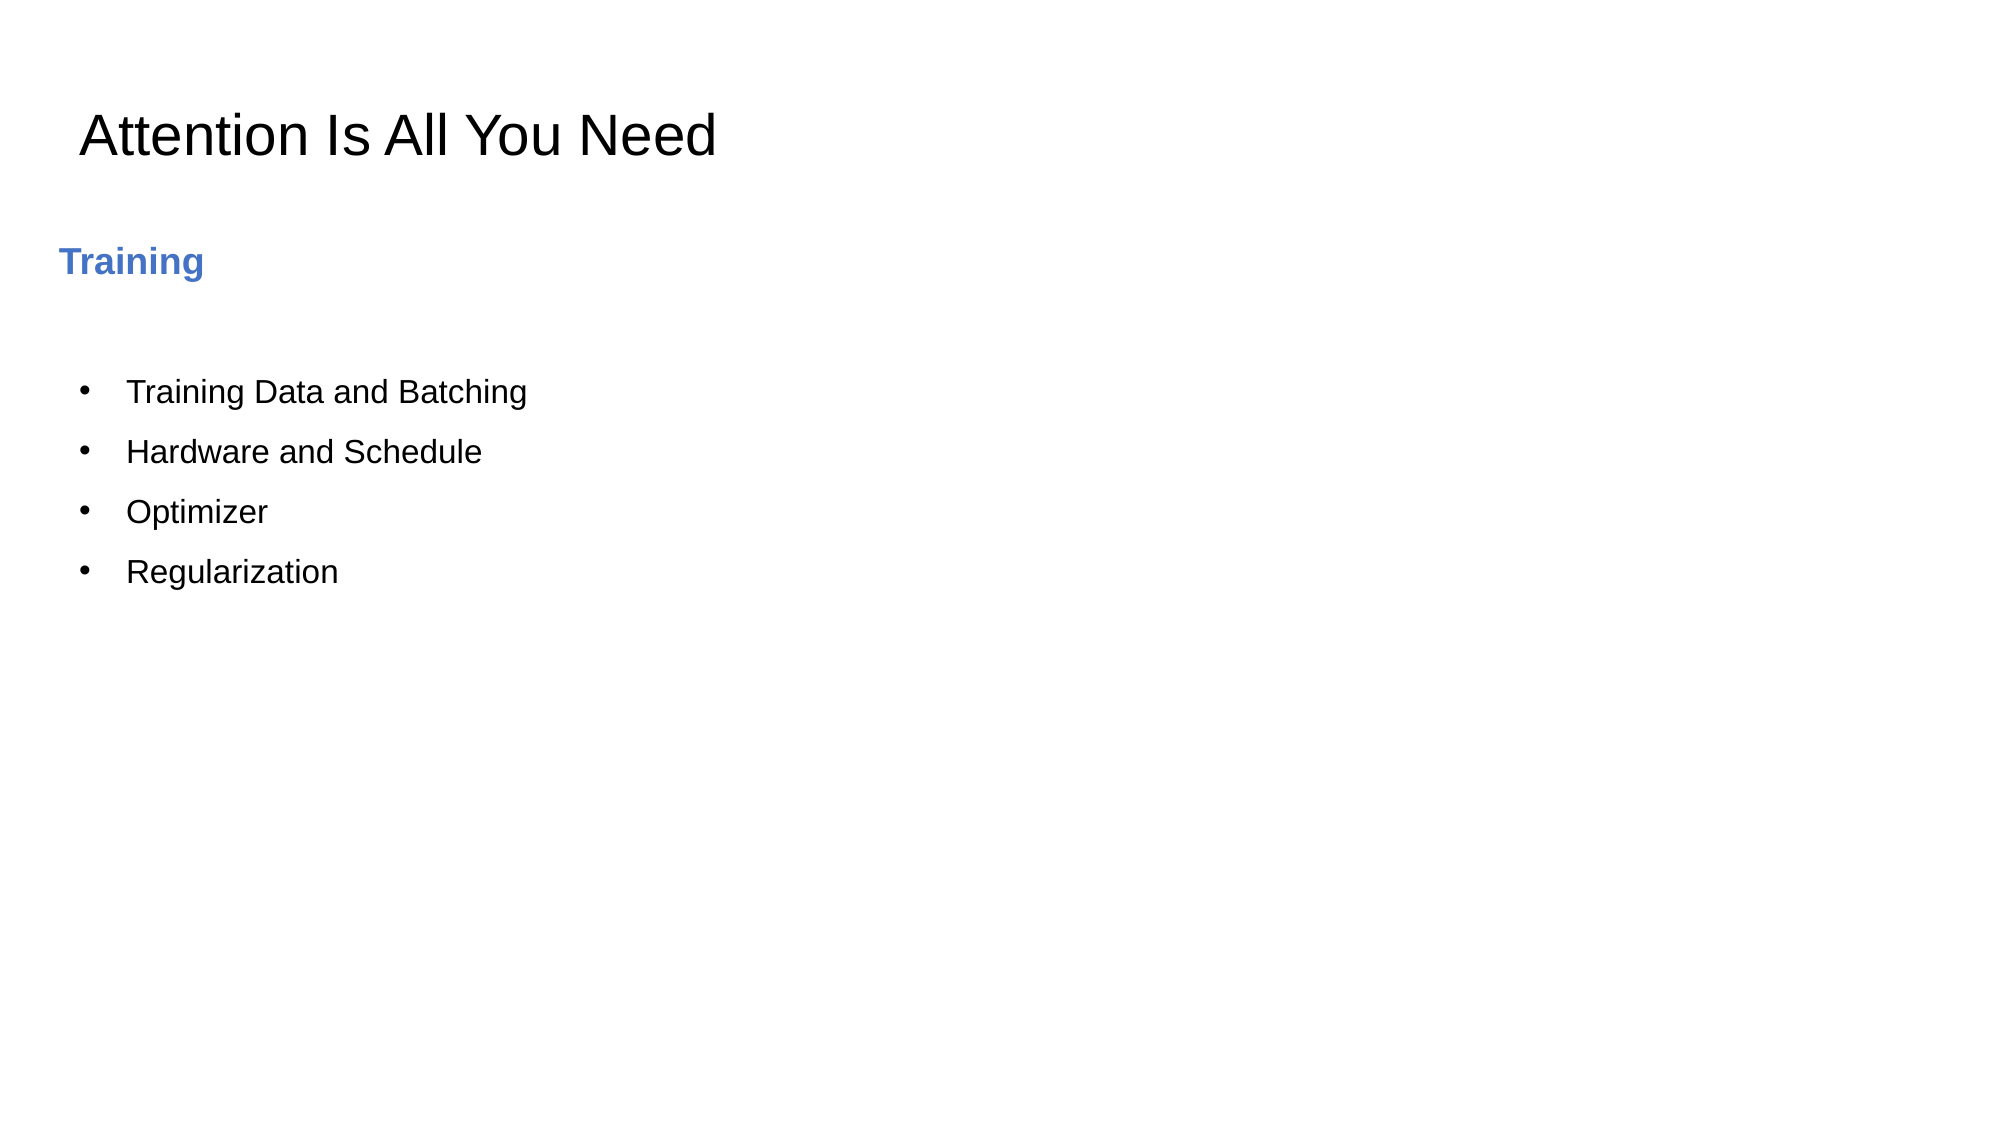

Attention Is All You Need
Training
Training Data and Batching
Hardware and Schedule
Optimizer
Regularization